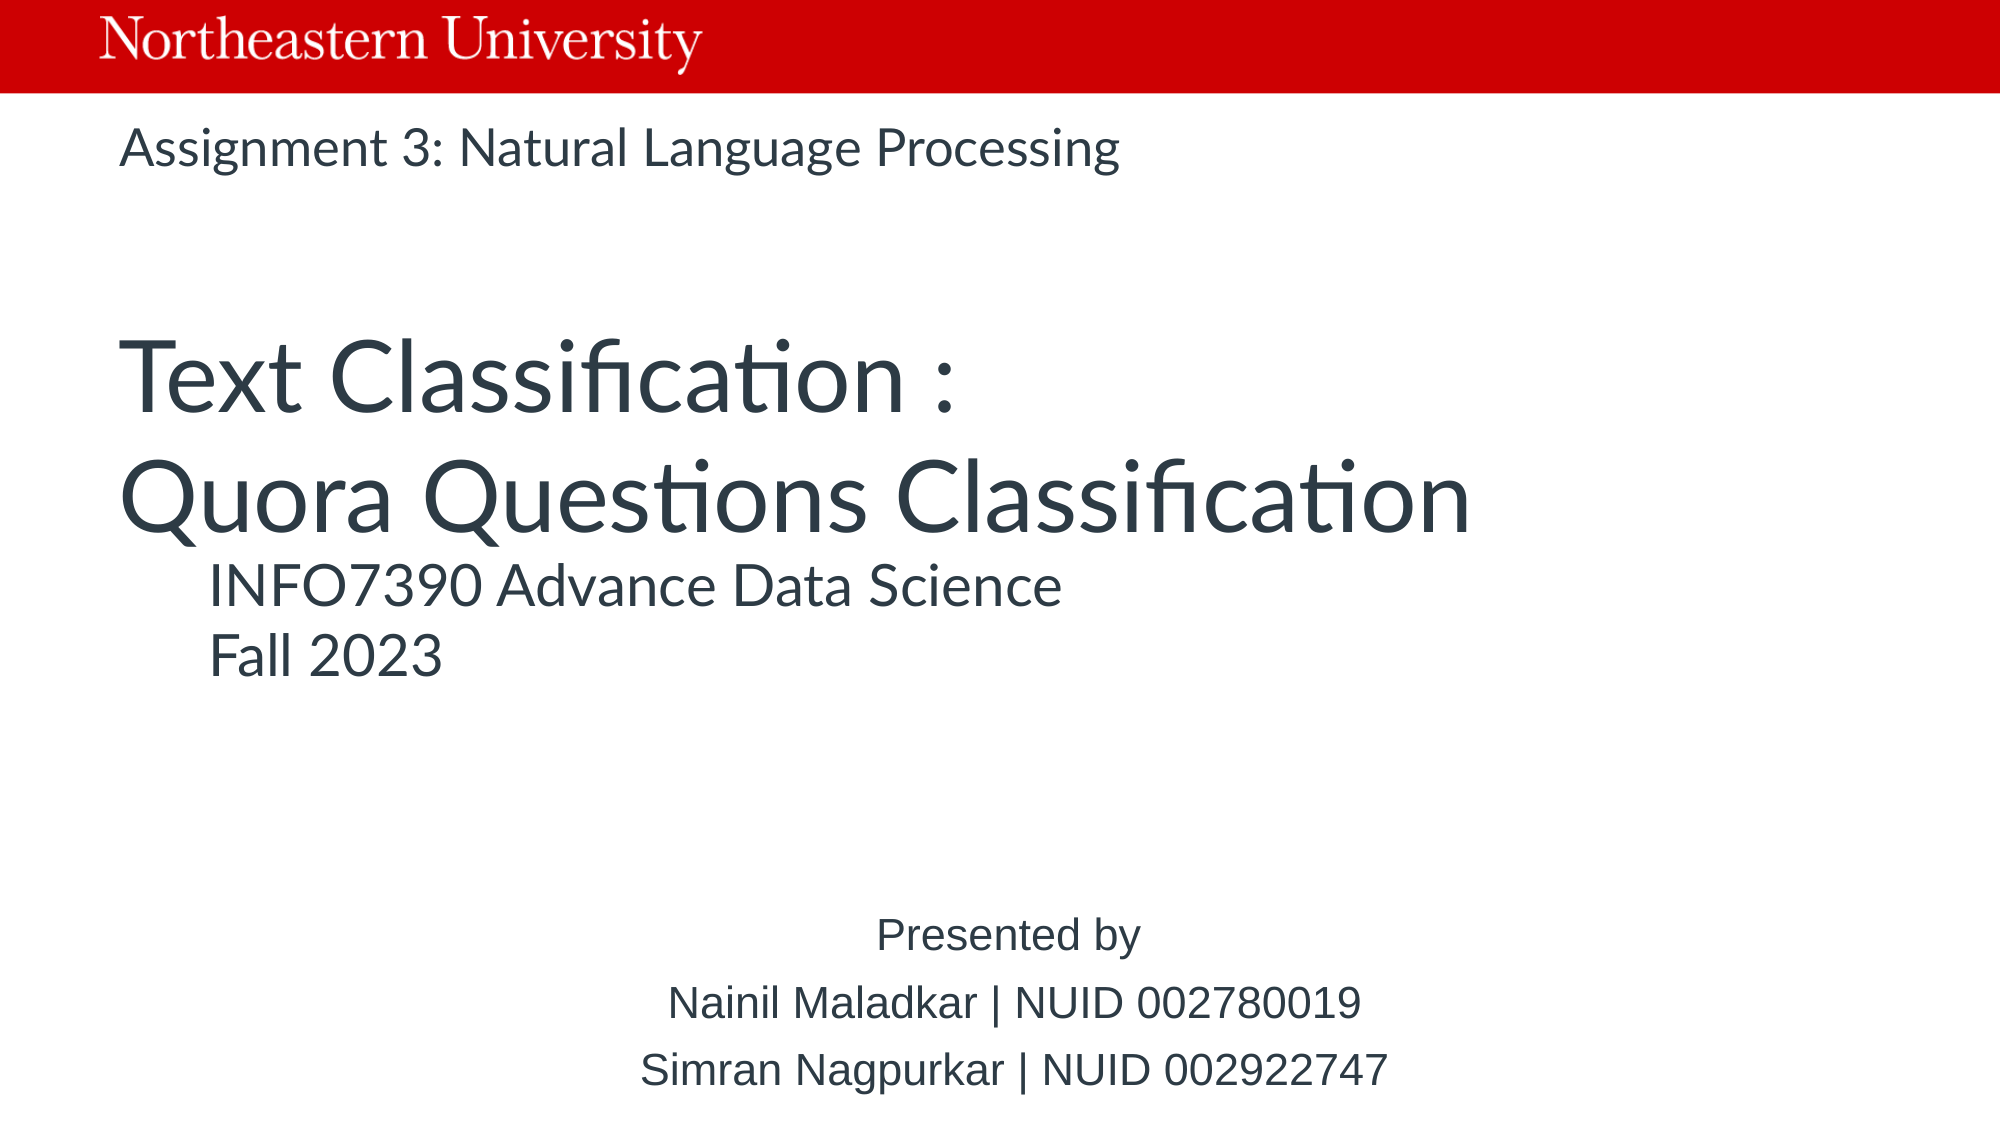

# Assignment 3: Natural Language Processing
Text Classification :
Quora Questions Classification
INFO7390 Advance Data Science
Fall 2023

Presented by
Nainil Maladkar | NUID 002780019
Simran Nagpurkar | NUID 002922747